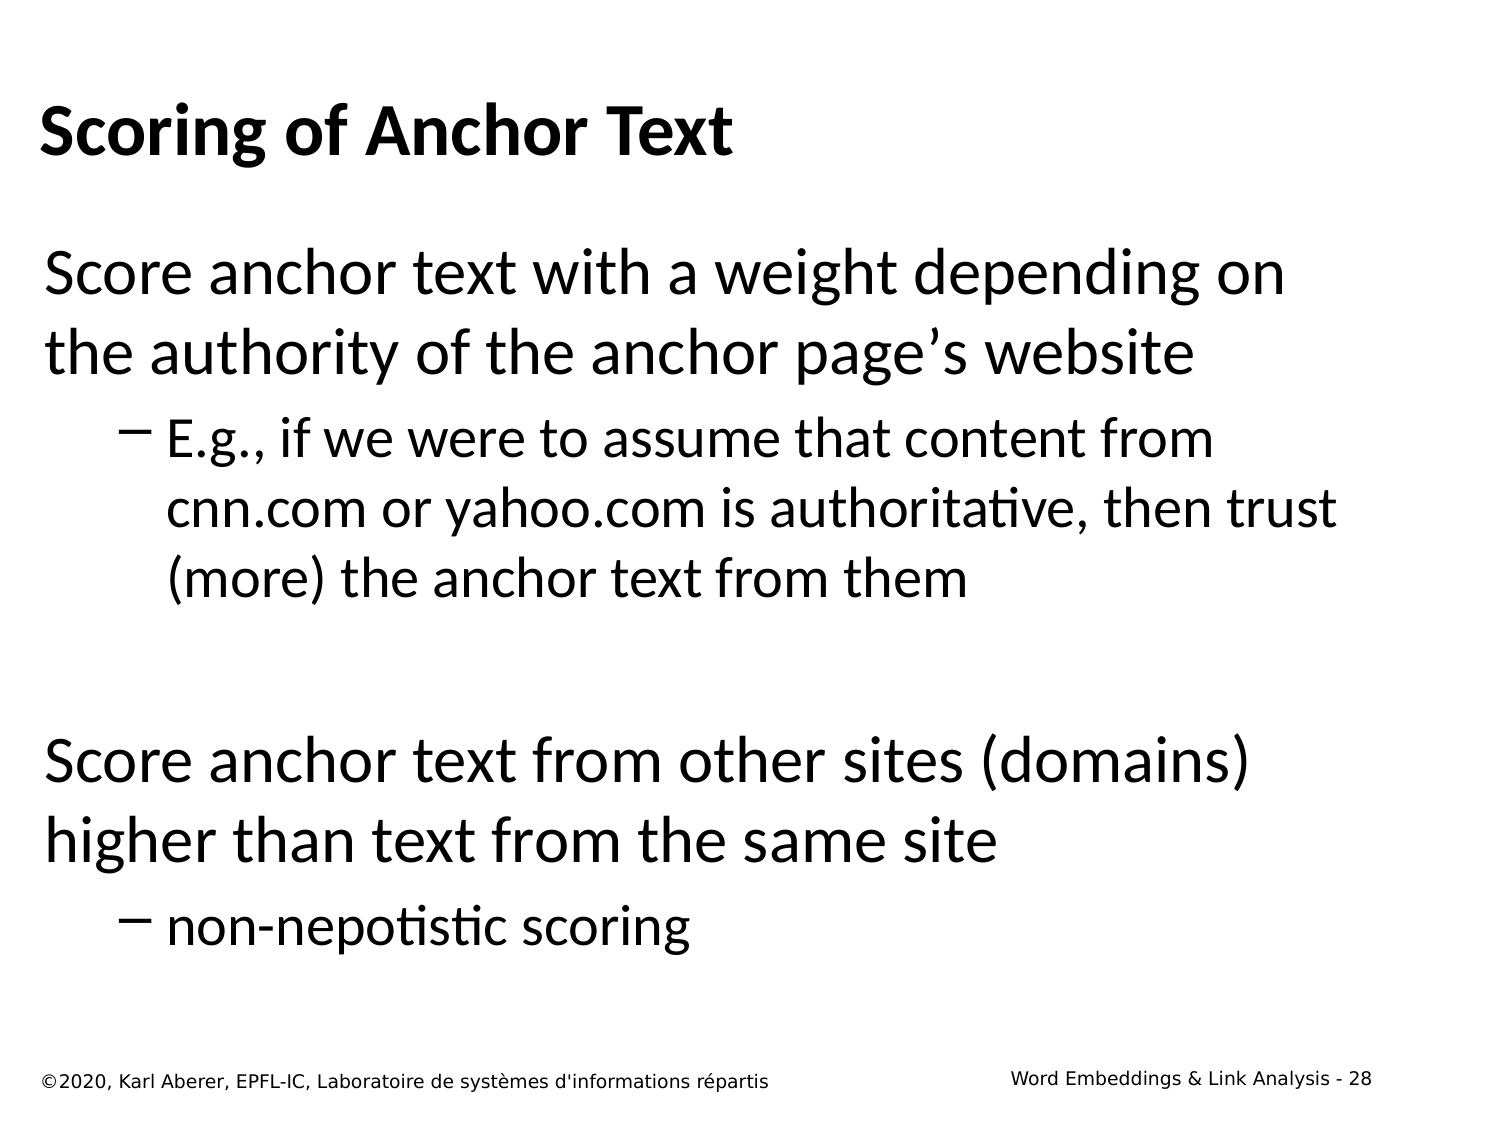

# Scoring of Anchor Text
Score anchor text with a weight depending on the authority of the anchor page’s website
E.g., if we were to assume that content from cnn.com or yahoo.com is authoritative, then trust (more) the anchor text from them

Score anchor text from other sites (domains) higher than text from the same site
non-nepotistic scoring

©2020, Karl Aberer, EPFL-IC, Laboratoire de systèmes d'informations répartis